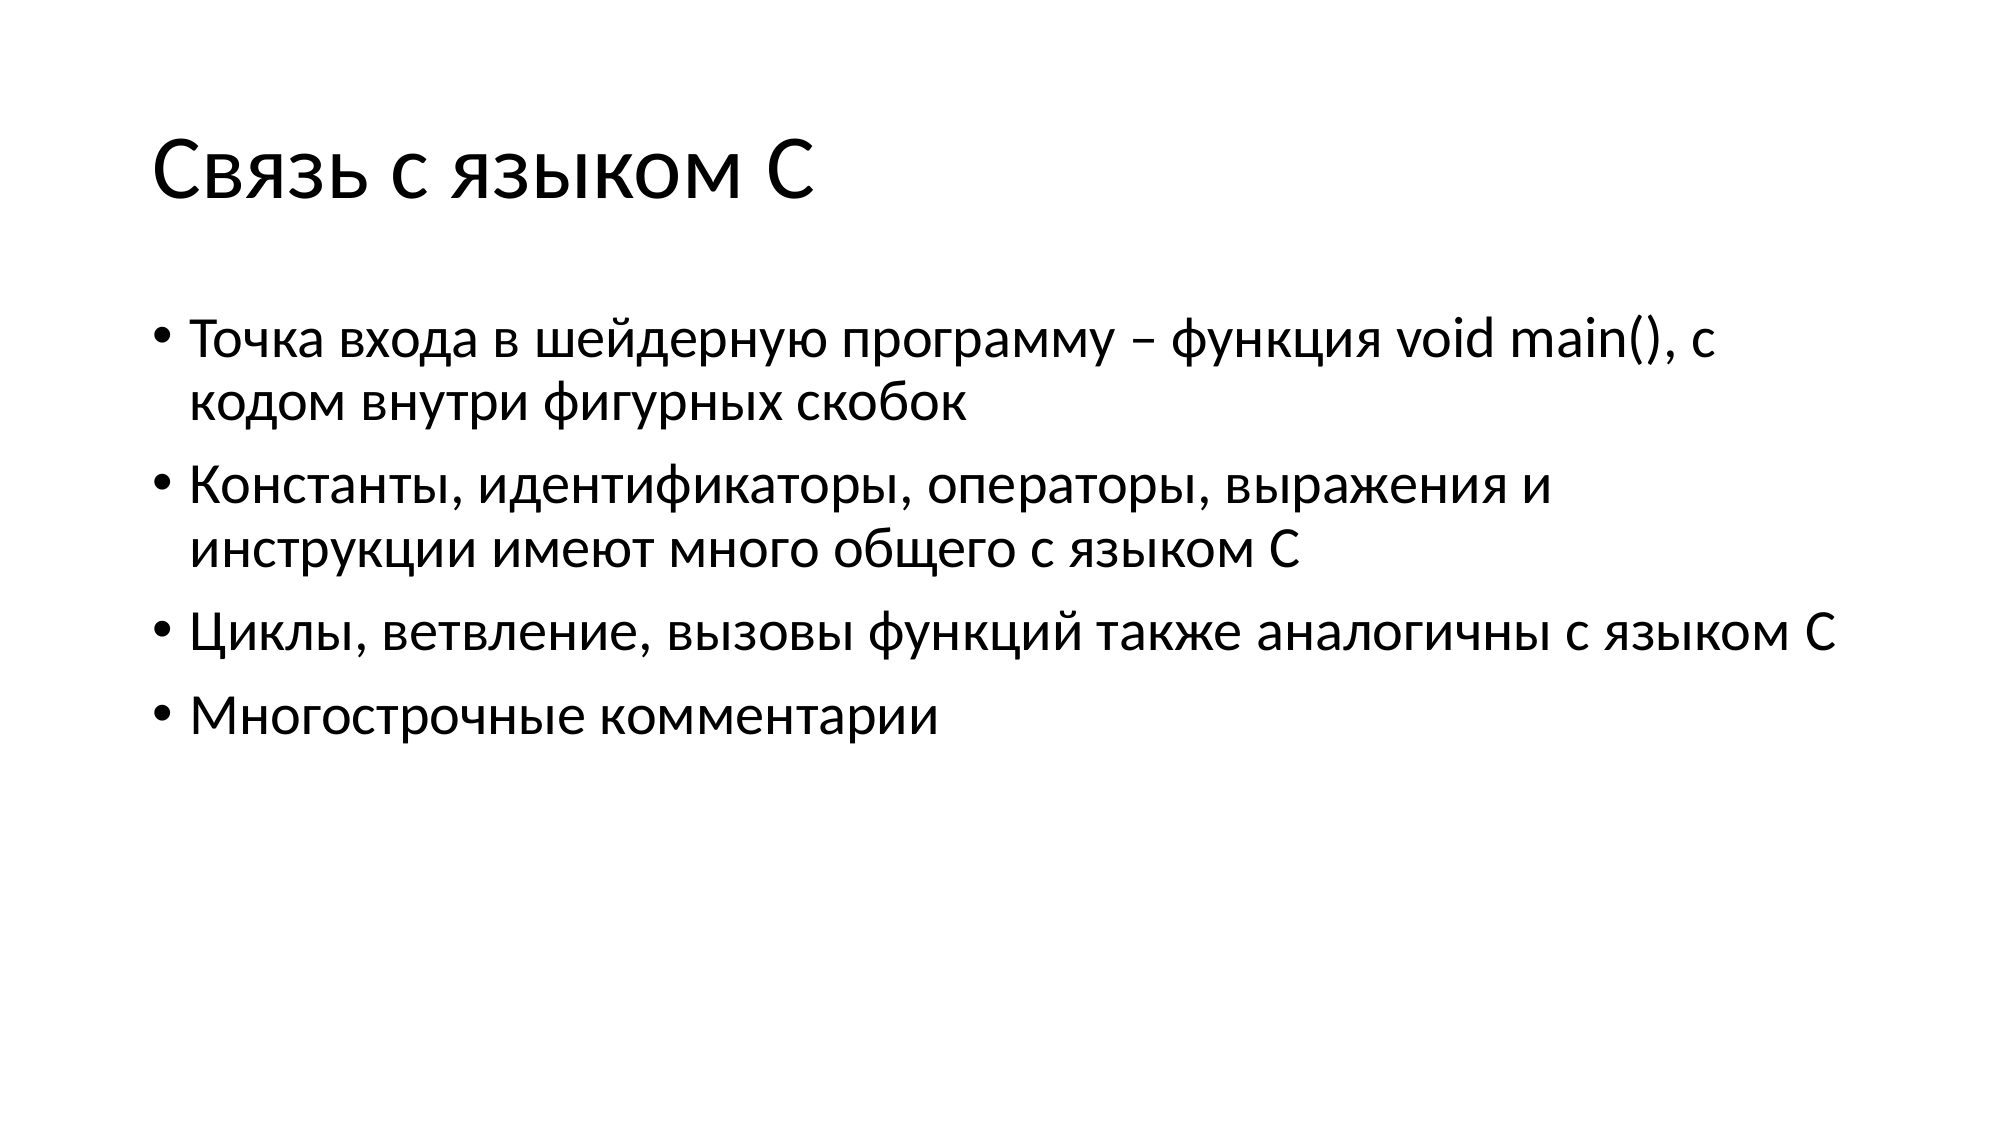

# Связь с языком C
Точка входа в шейдерную программу – функция void main(), с кодом внутри фигурных скобок
Константы, идентификаторы, операторы, выражения и инструкции имеют много общего с языком C
Циклы, ветвление, вызовы функций также аналогичны с языком C
Многострочные комментарии